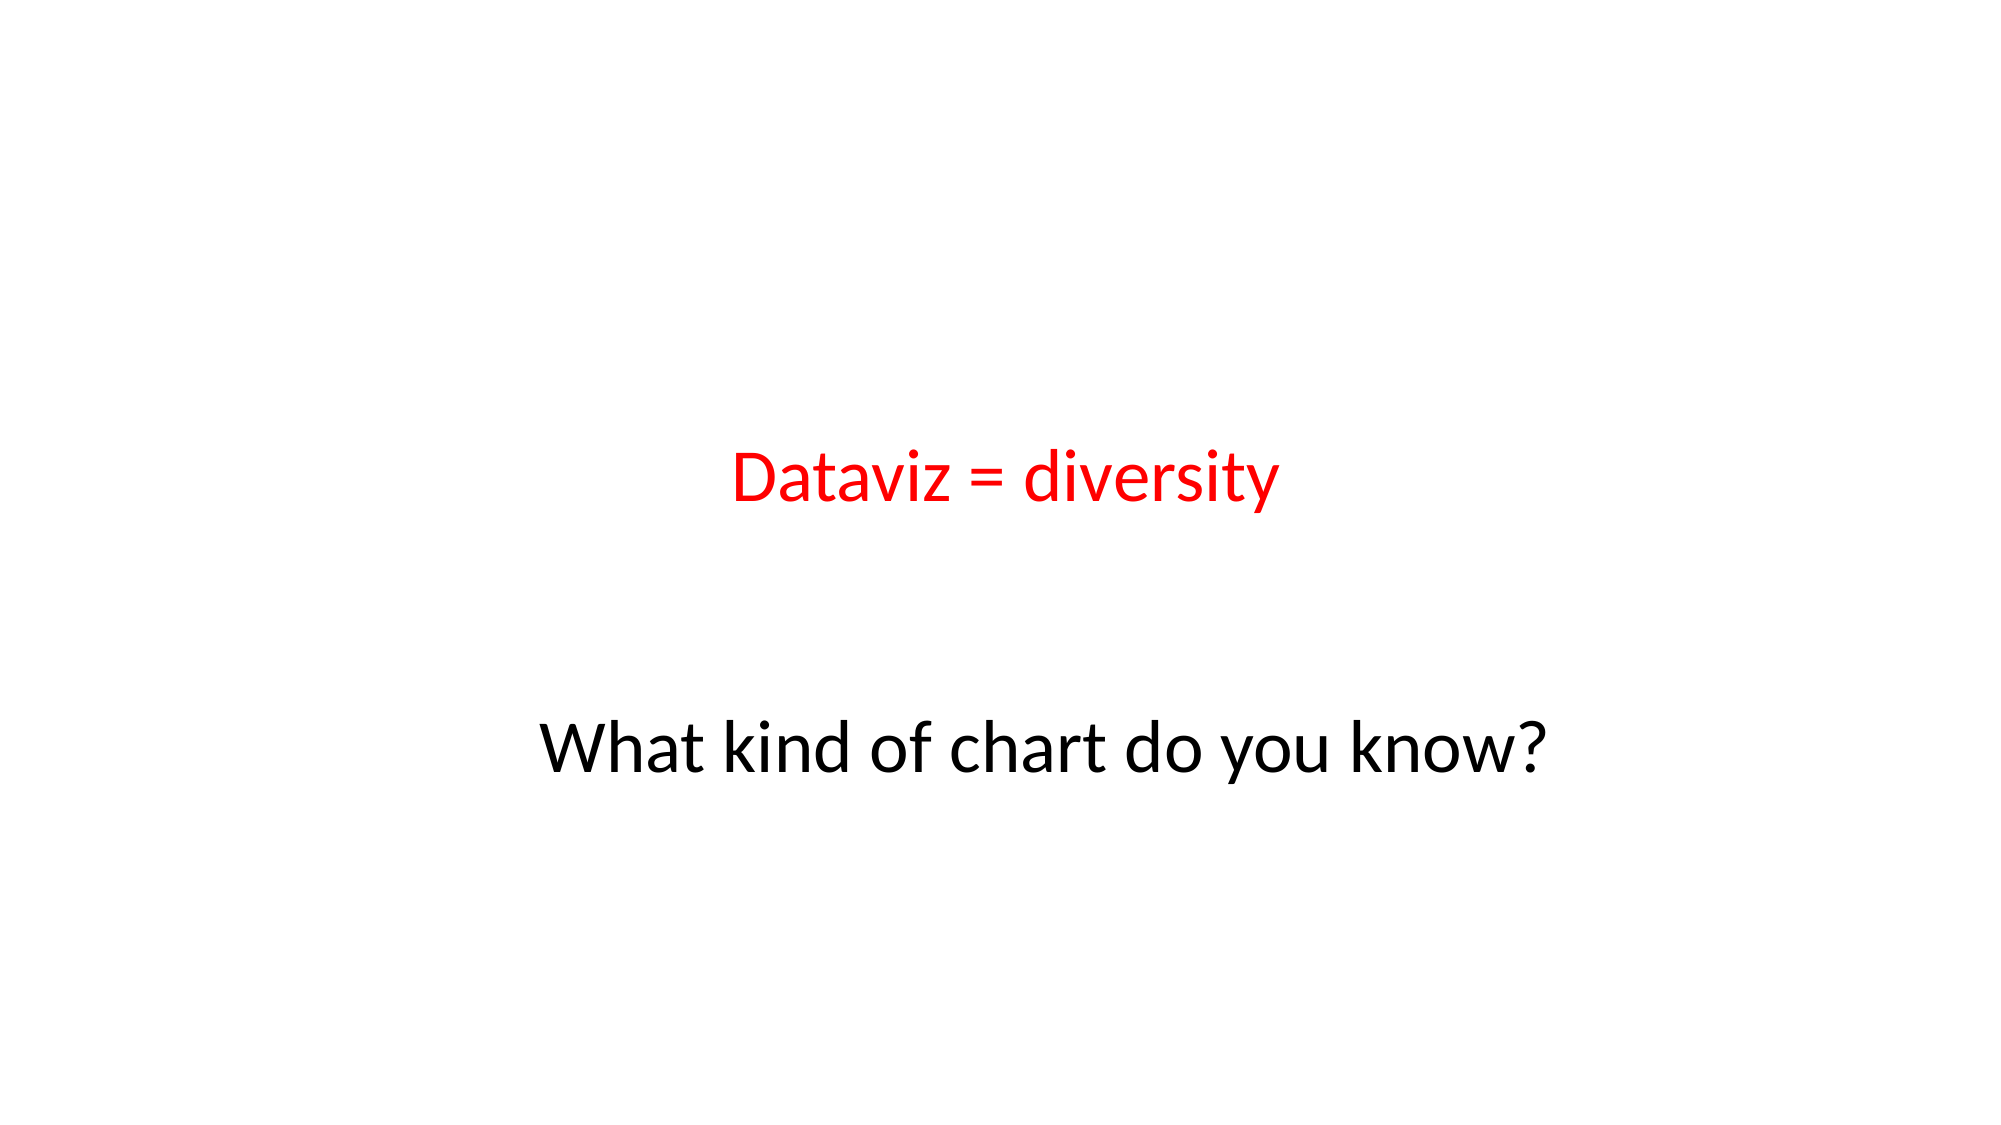

Dataviz = diversity
What kind of chart do you know?